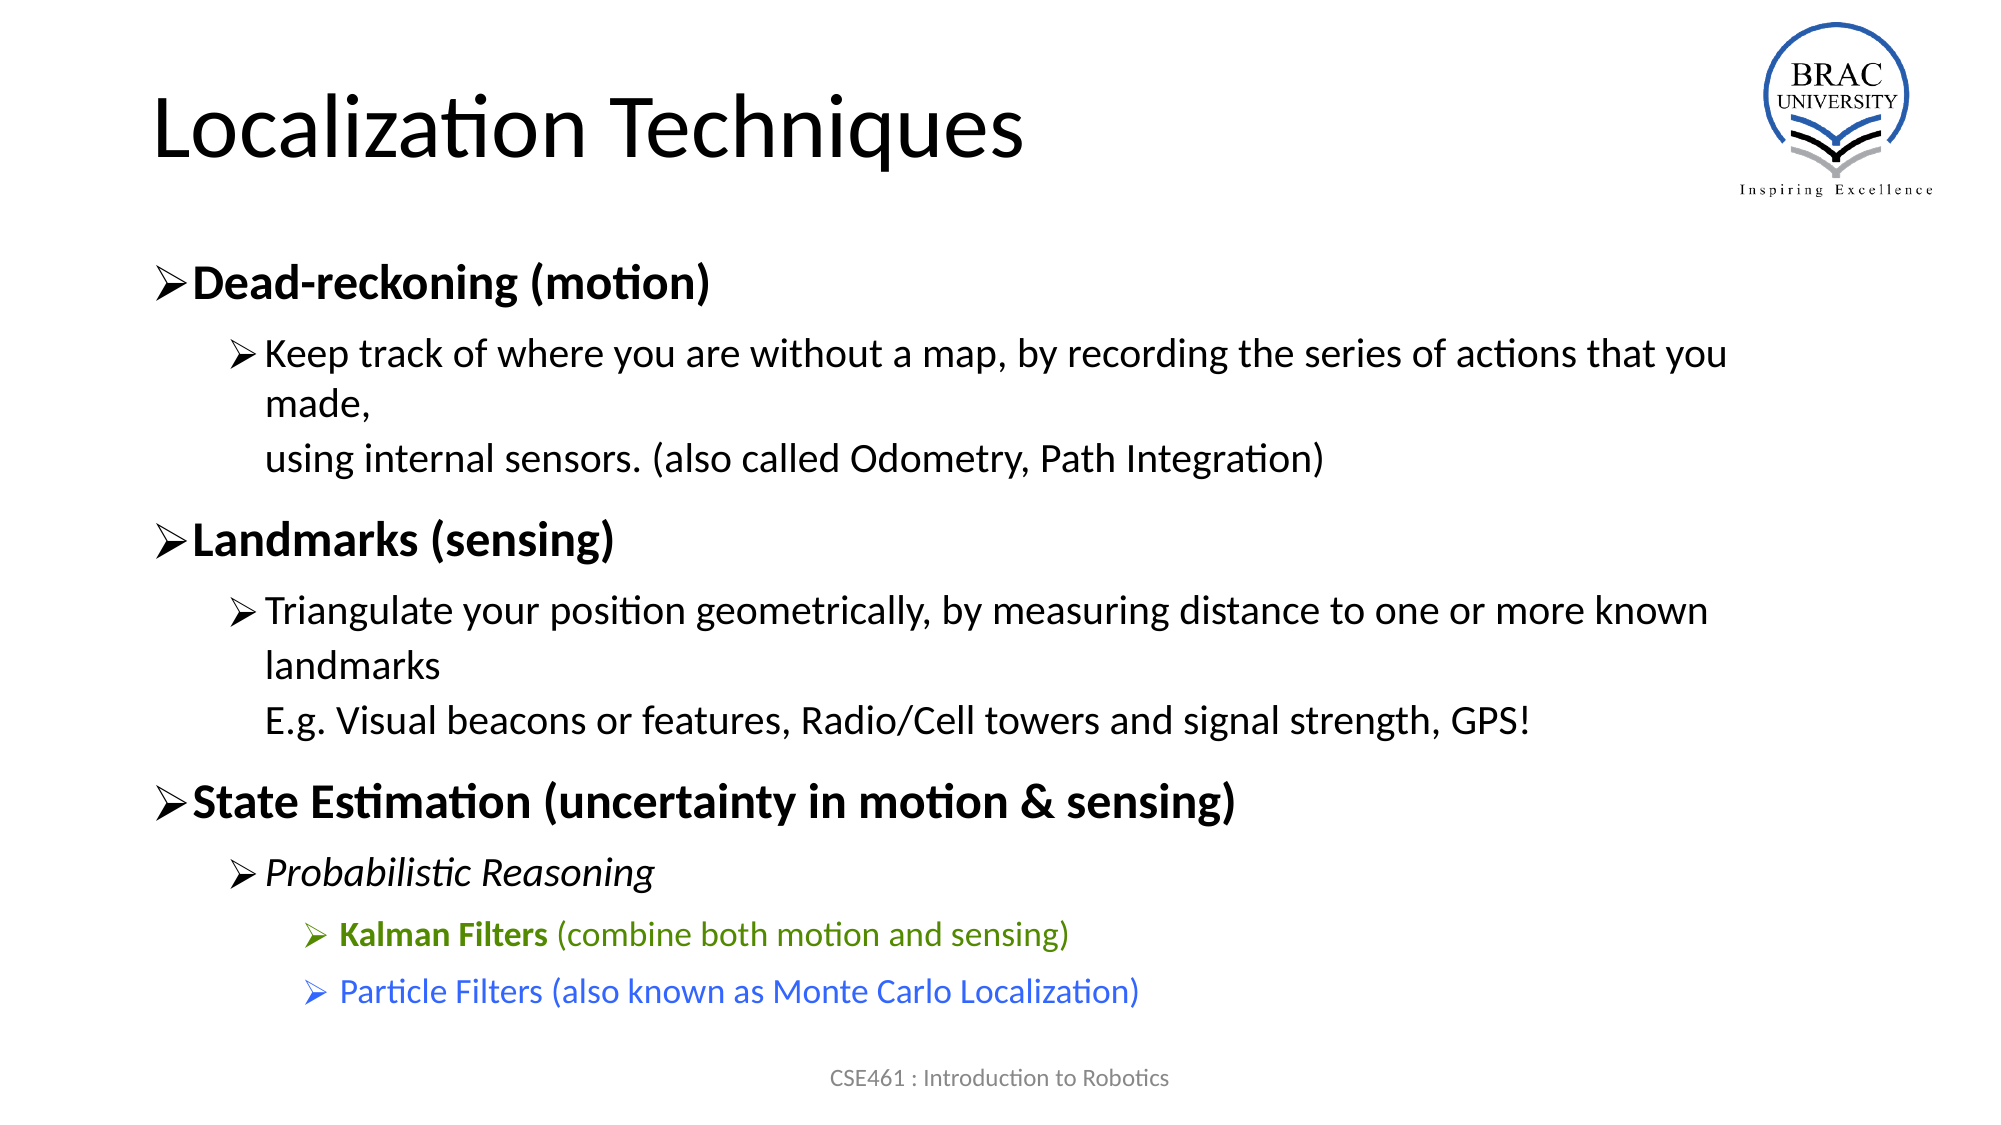

# Localization Techniques
Dead-reckoning (motion)
Keep track of where you are without a map, by recording the series of actions that you made,
using internal sensors. (also called Odometry, Path Integration)
Landmarks (sensing)
Triangulate your position geometrically, by measuring distance to one or more known
landmarks
E.g. Visual beacons or features, Radio/Cell towers and signal strength, GPS!
State Estimation (uncertainty in motion & sensing)
Probabilistic Reasoning
Kalman Filters (combine both motion and sensing)
Particle Filters (also known as Monte Carlo Localization)
CSE461 : Introduction to Robotics
26